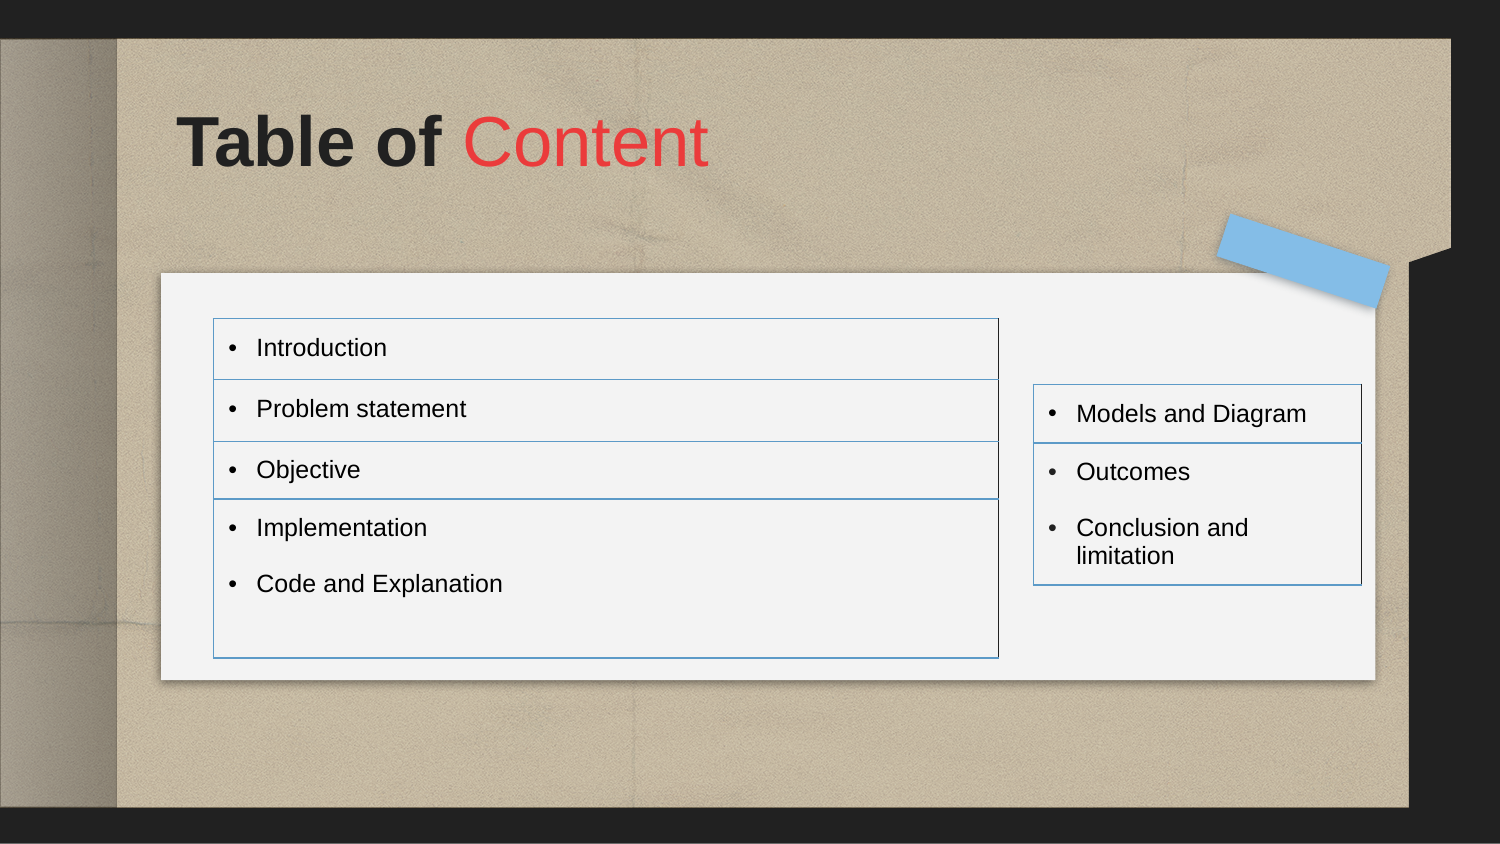

# Table of Content
| Introduction |
| --- |
| Problem statement |
| Objective |
| Implementation Code and Explanation |
| Models and Diagram |
| --- |
| Outcomes Conclusion and limitation |